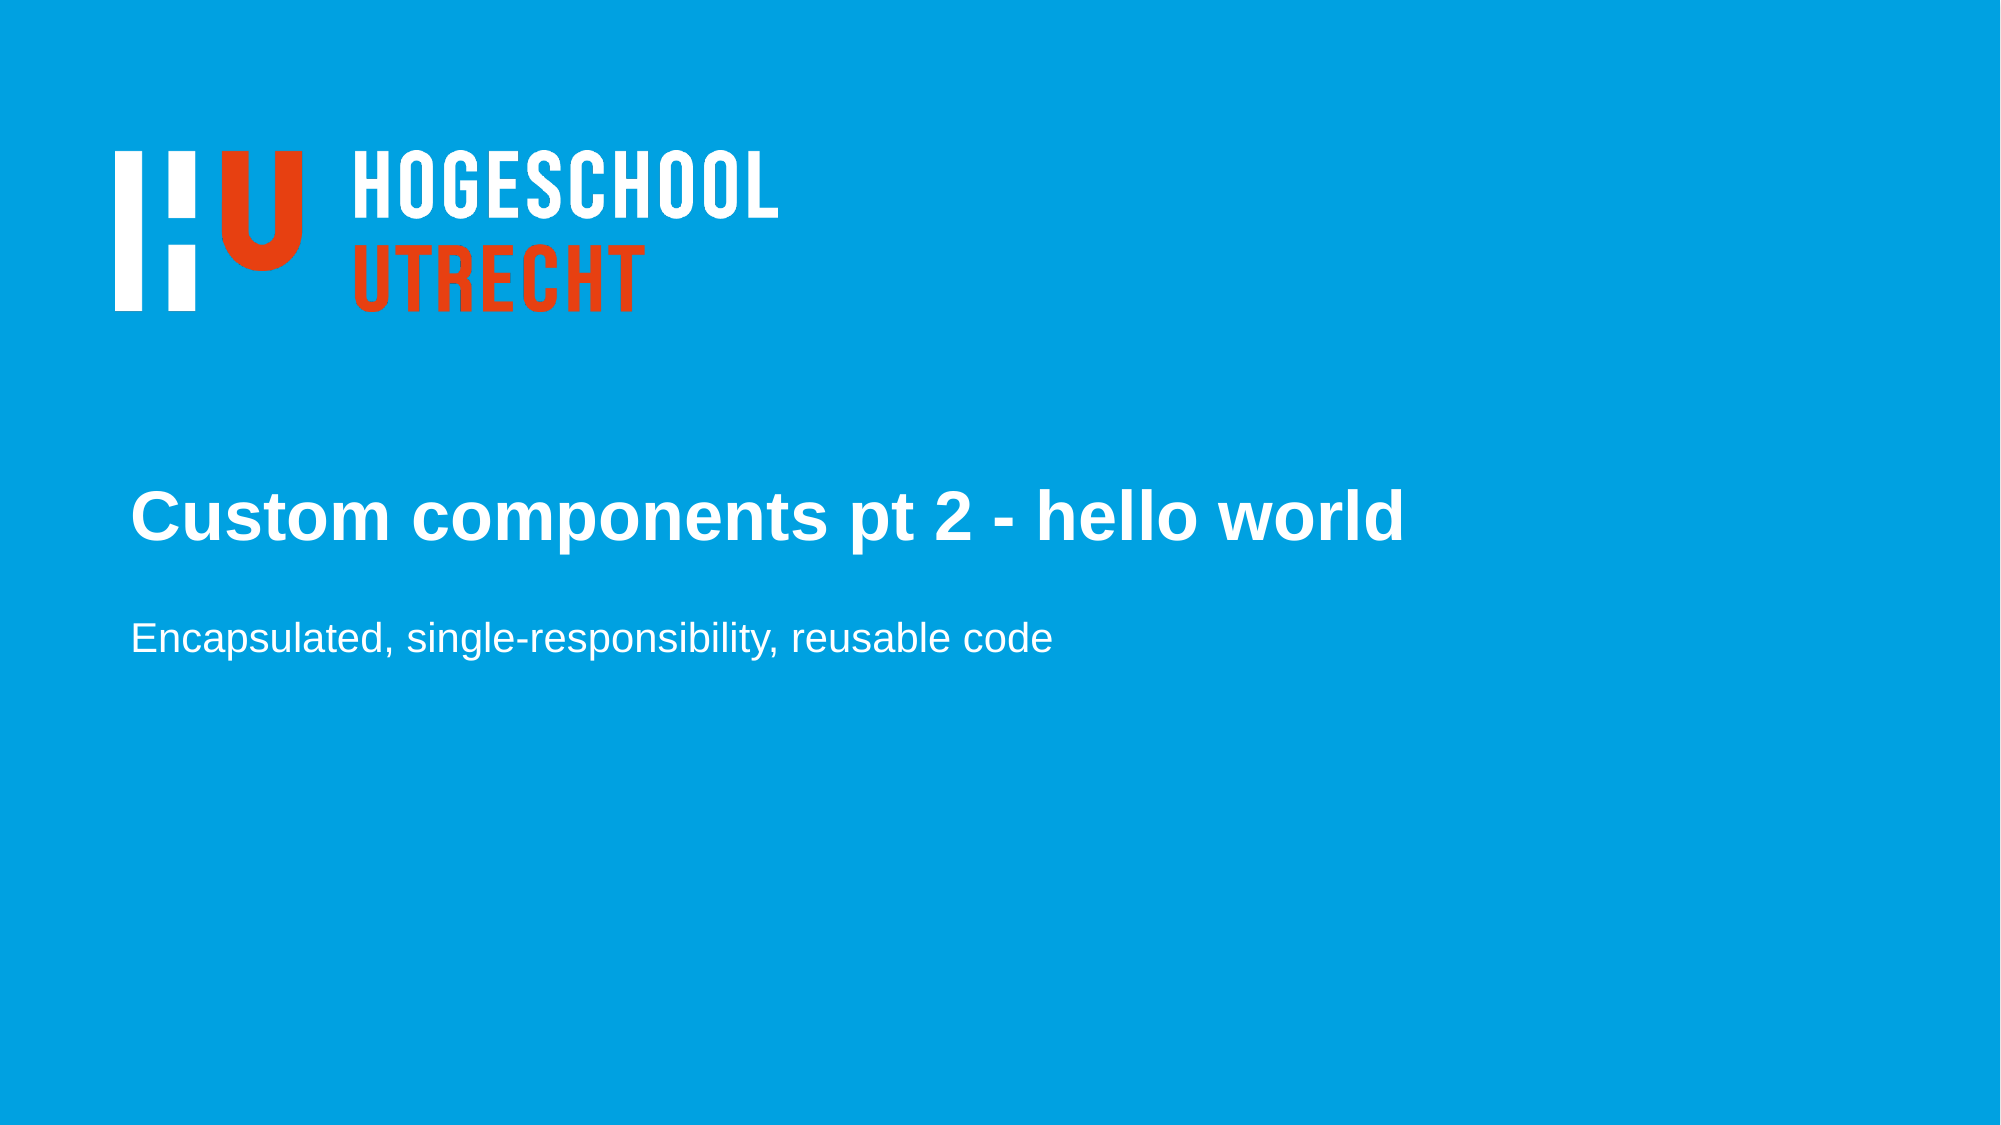

# Custom components pt 2 - hello world
Encapsulated, single-responsibility, reusable code